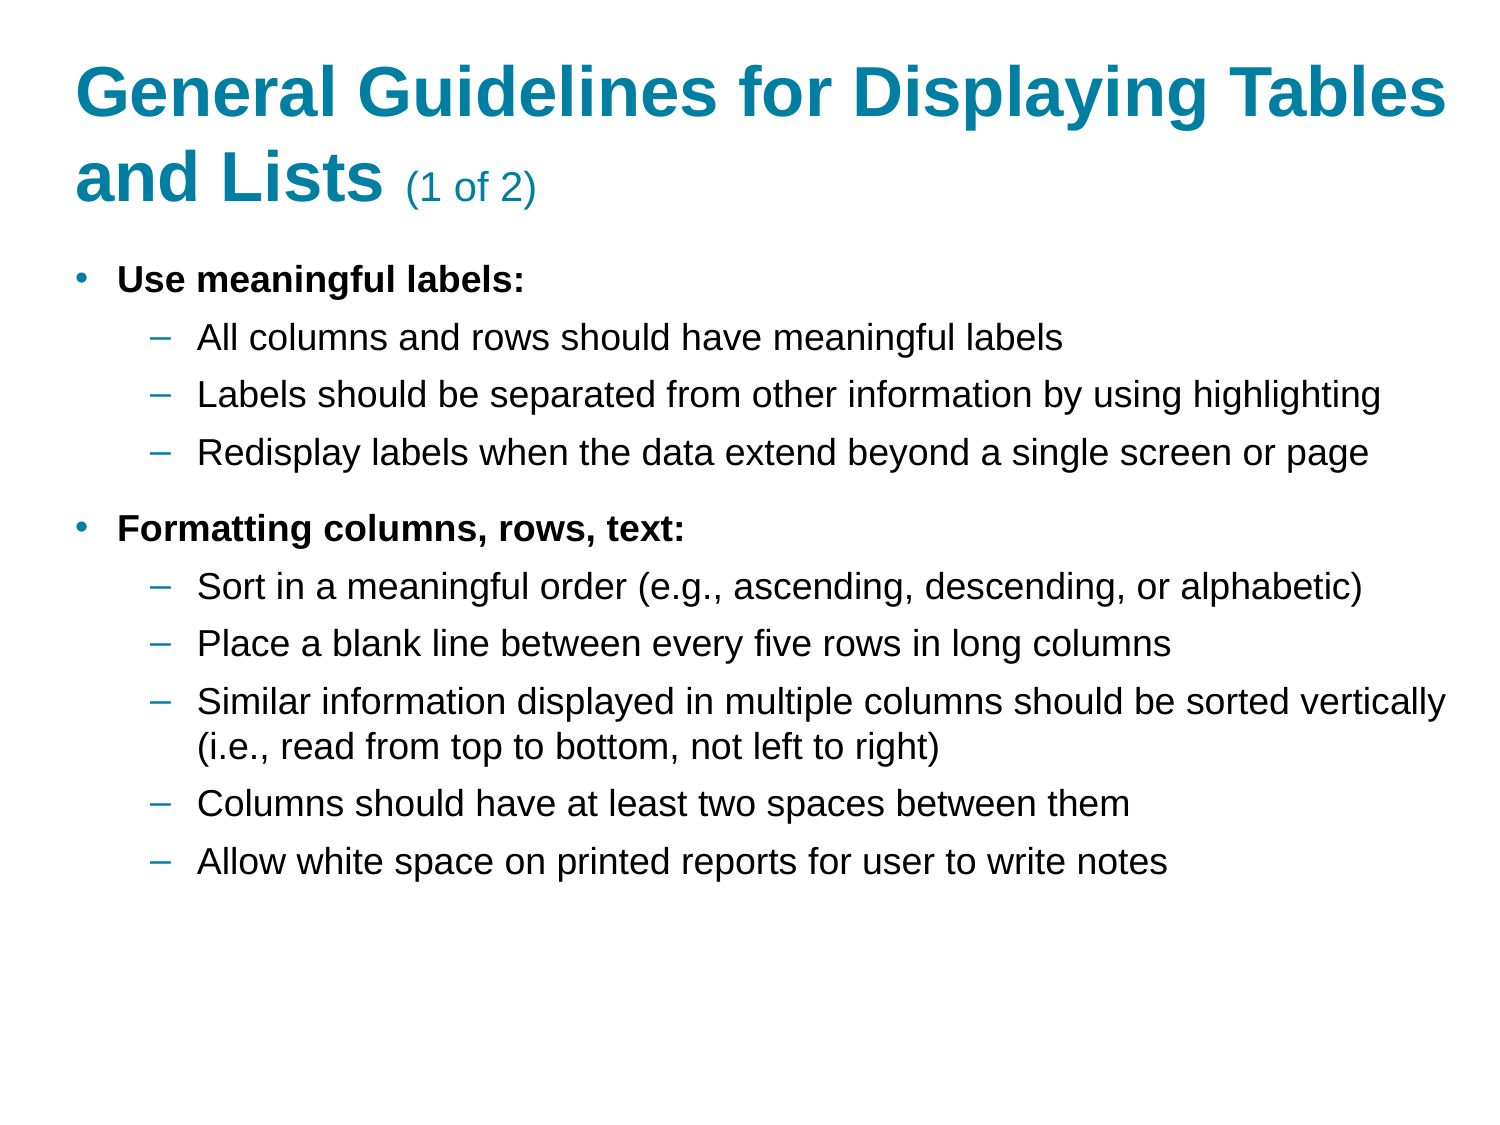

# General Guidelines for Displaying Tables and Lists (1 of 2)
Use meaningful labels:
All columns and rows should have meaningful labels
Labels should be separated from other information by using highlighting
Redisplay labels when the data extend beyond a single screen or page
Formatting columns, rows, text:
Sort in a meaningful order (e.g., ascending, descending, or alphabetic)
Place a blank line between every five rows in long columns
Similar information displayed in multiple columns should be sorted vertically (i.e., read from top to bottom, not left to right)
Columns should have at least two spaces between them
Allow white space on printed reports for user to write notes